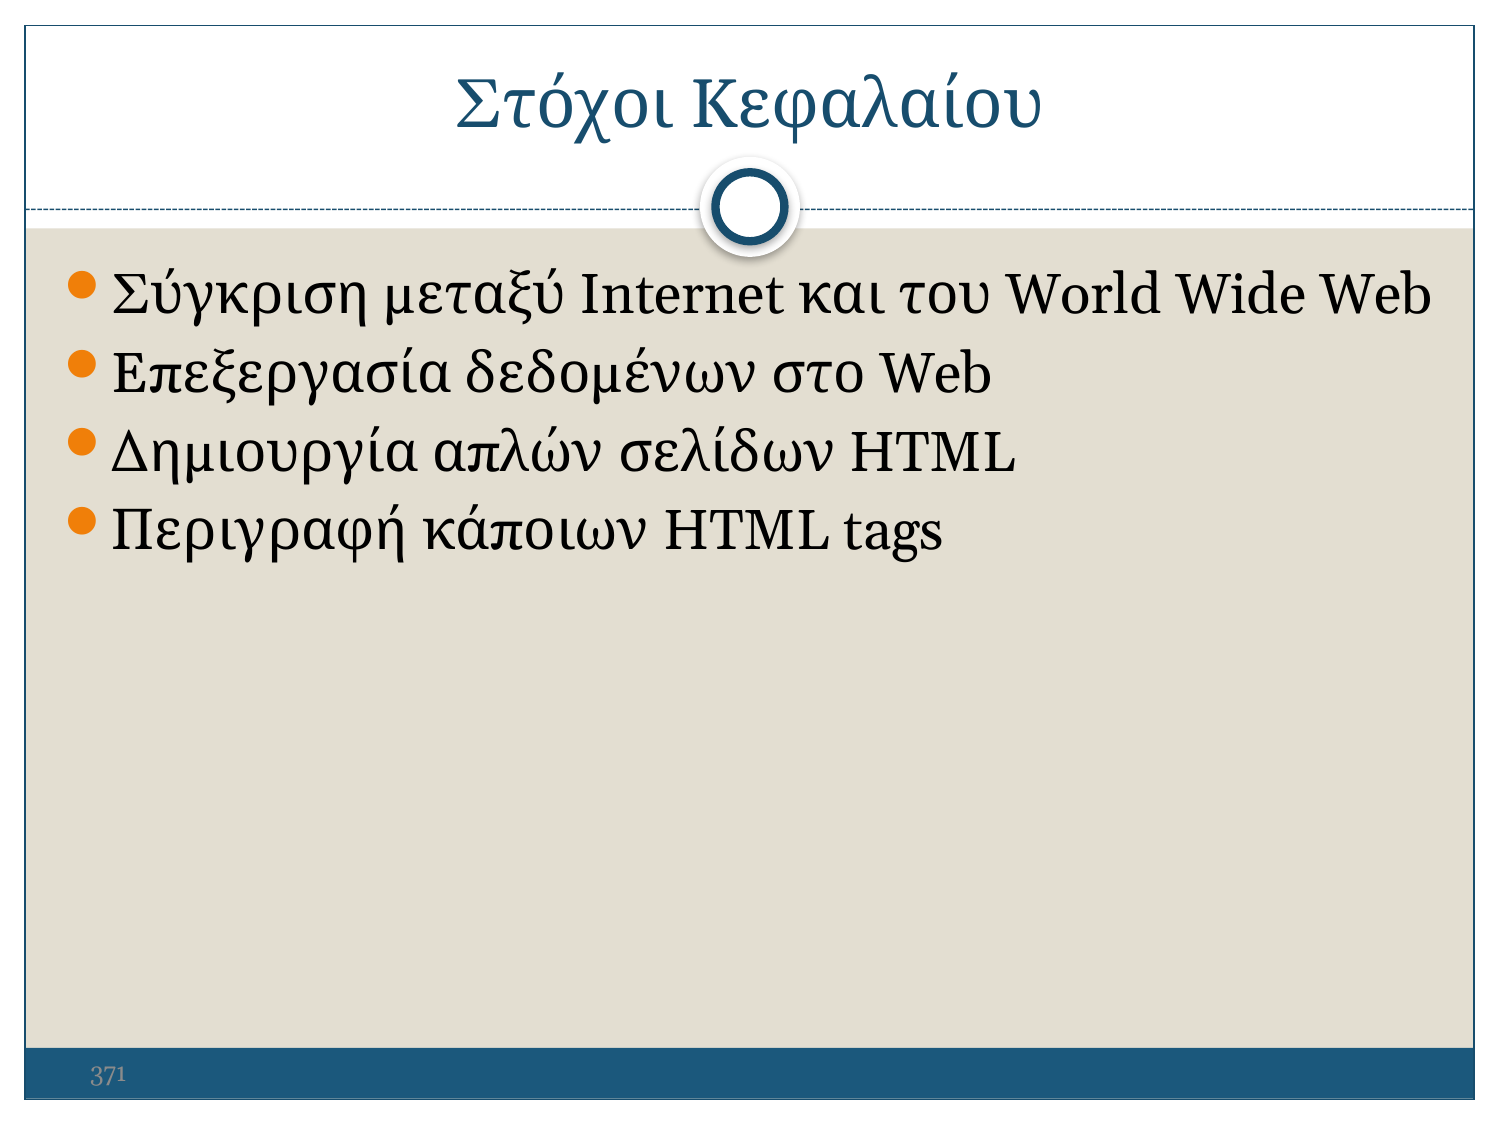

Στόχοι Κεφαλαίου
Σύγκριση μεταξύ Internet και του World Wide Web
Επεξεργασία δεδομένων στο Web
Δημιουργία απλών σελίδων HTML
Περιγραφή κάποιων HTML tags
371